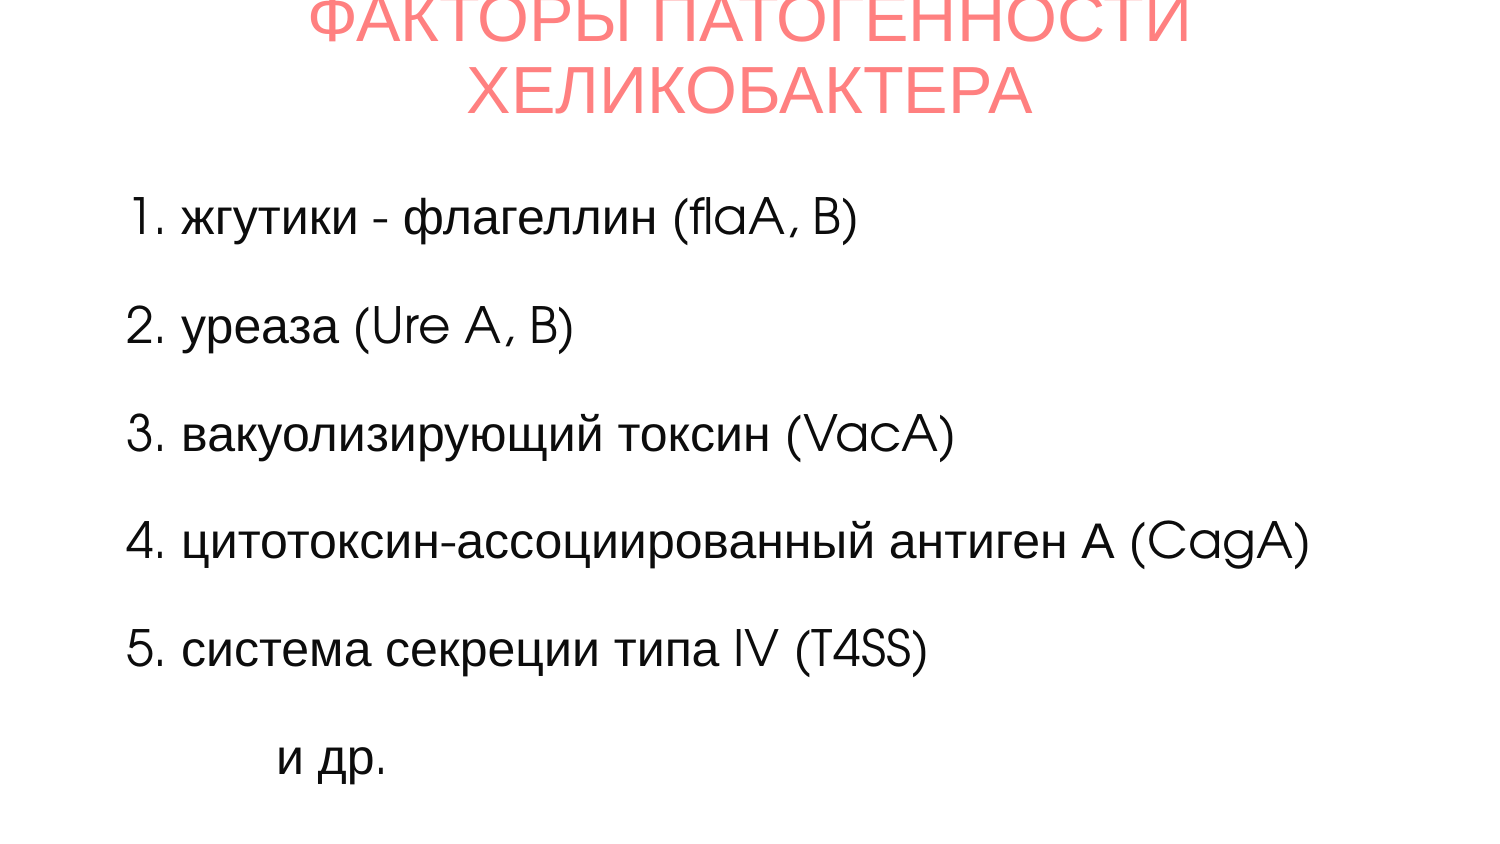

# ФАКТОРЫ ПАТОГЕННОСТИ ХЕЛИКОБАКТЕРА
1. жгутики - флагеллин (flaA, B)

2. уреаза (Ure A, B)

3. вакуолизирующий токсин (VacA)

4. цитотоксин-ассоциированный антиген А (CagA)

5. система секреции типа IV (T4SS)

	и др.